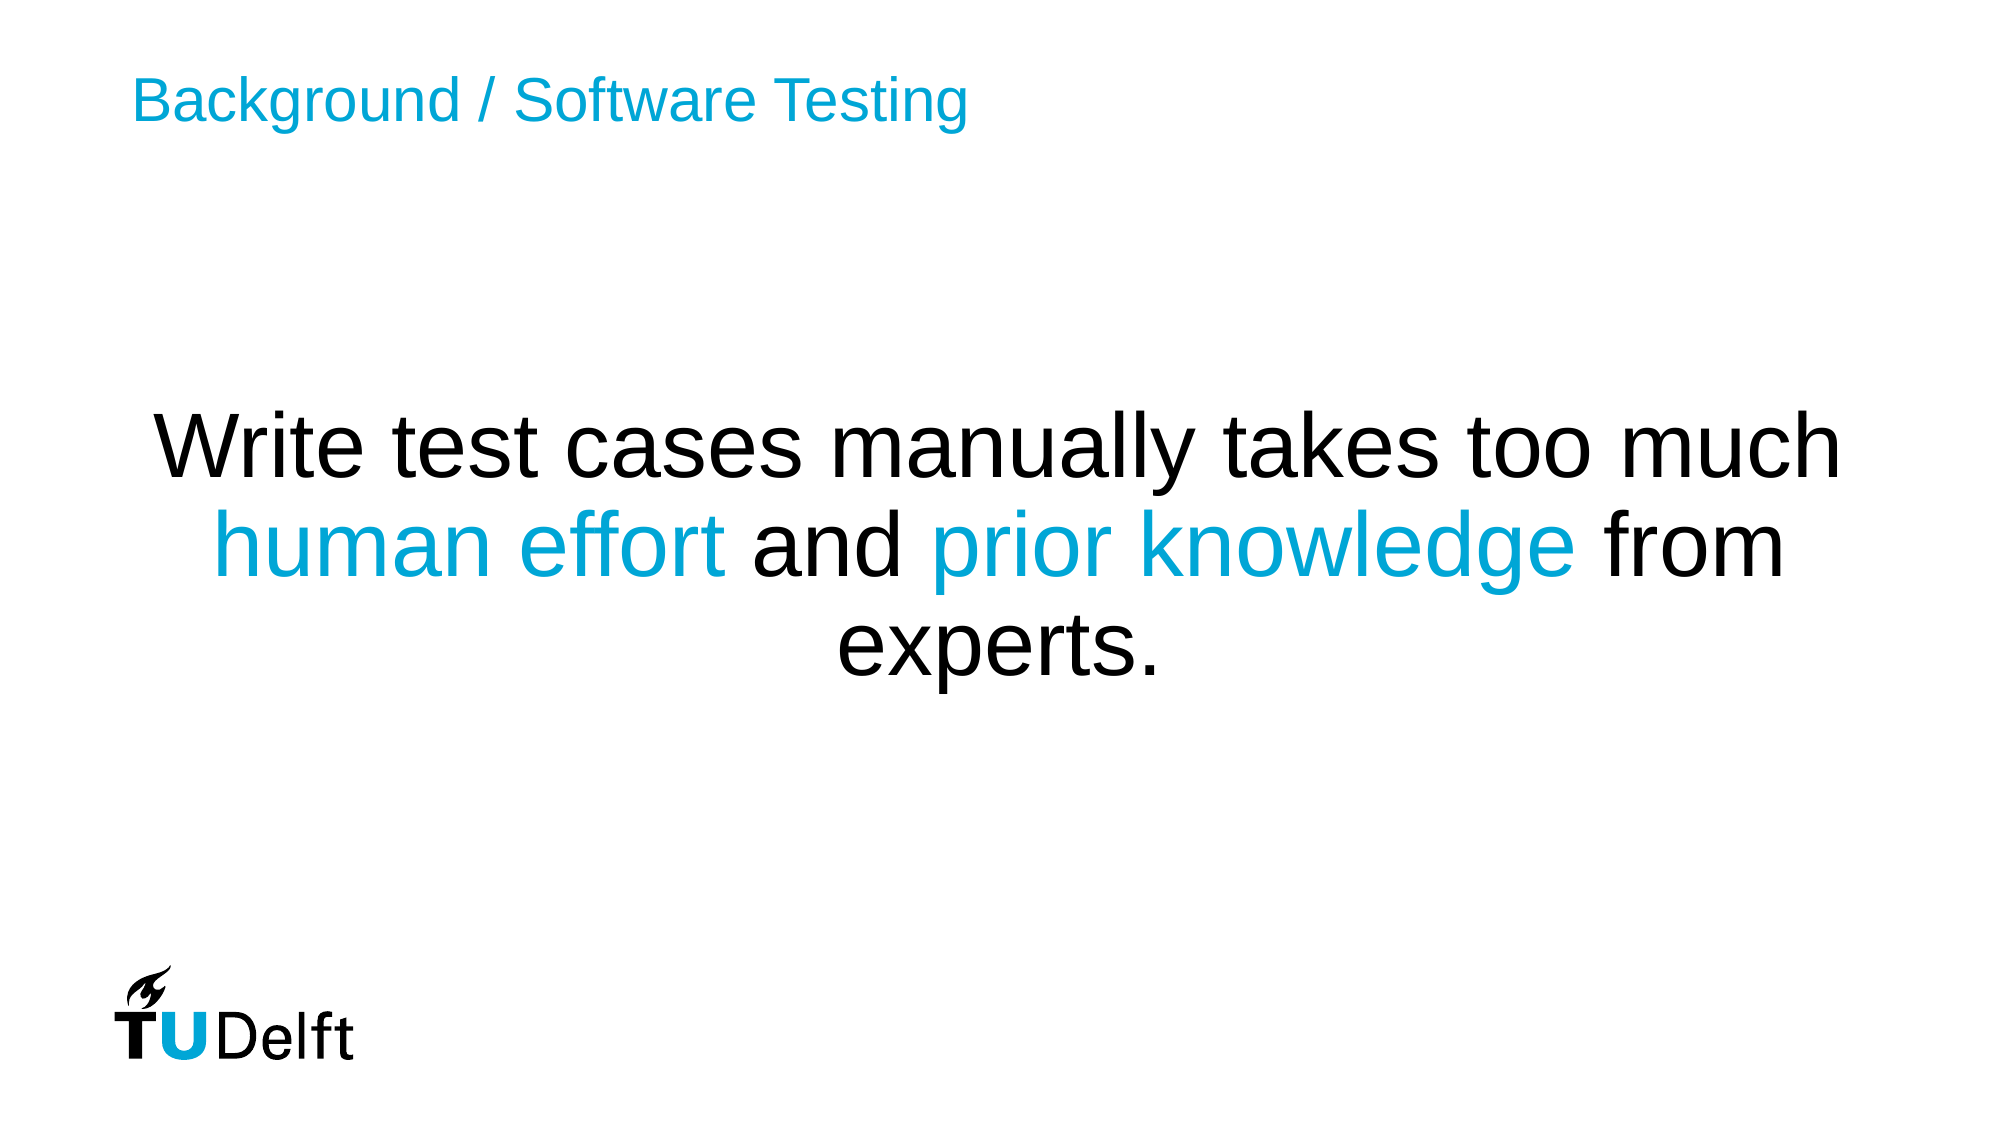

Background / Software Testing
Write test cases manually takes too much human effort and prior knowledge from experts.